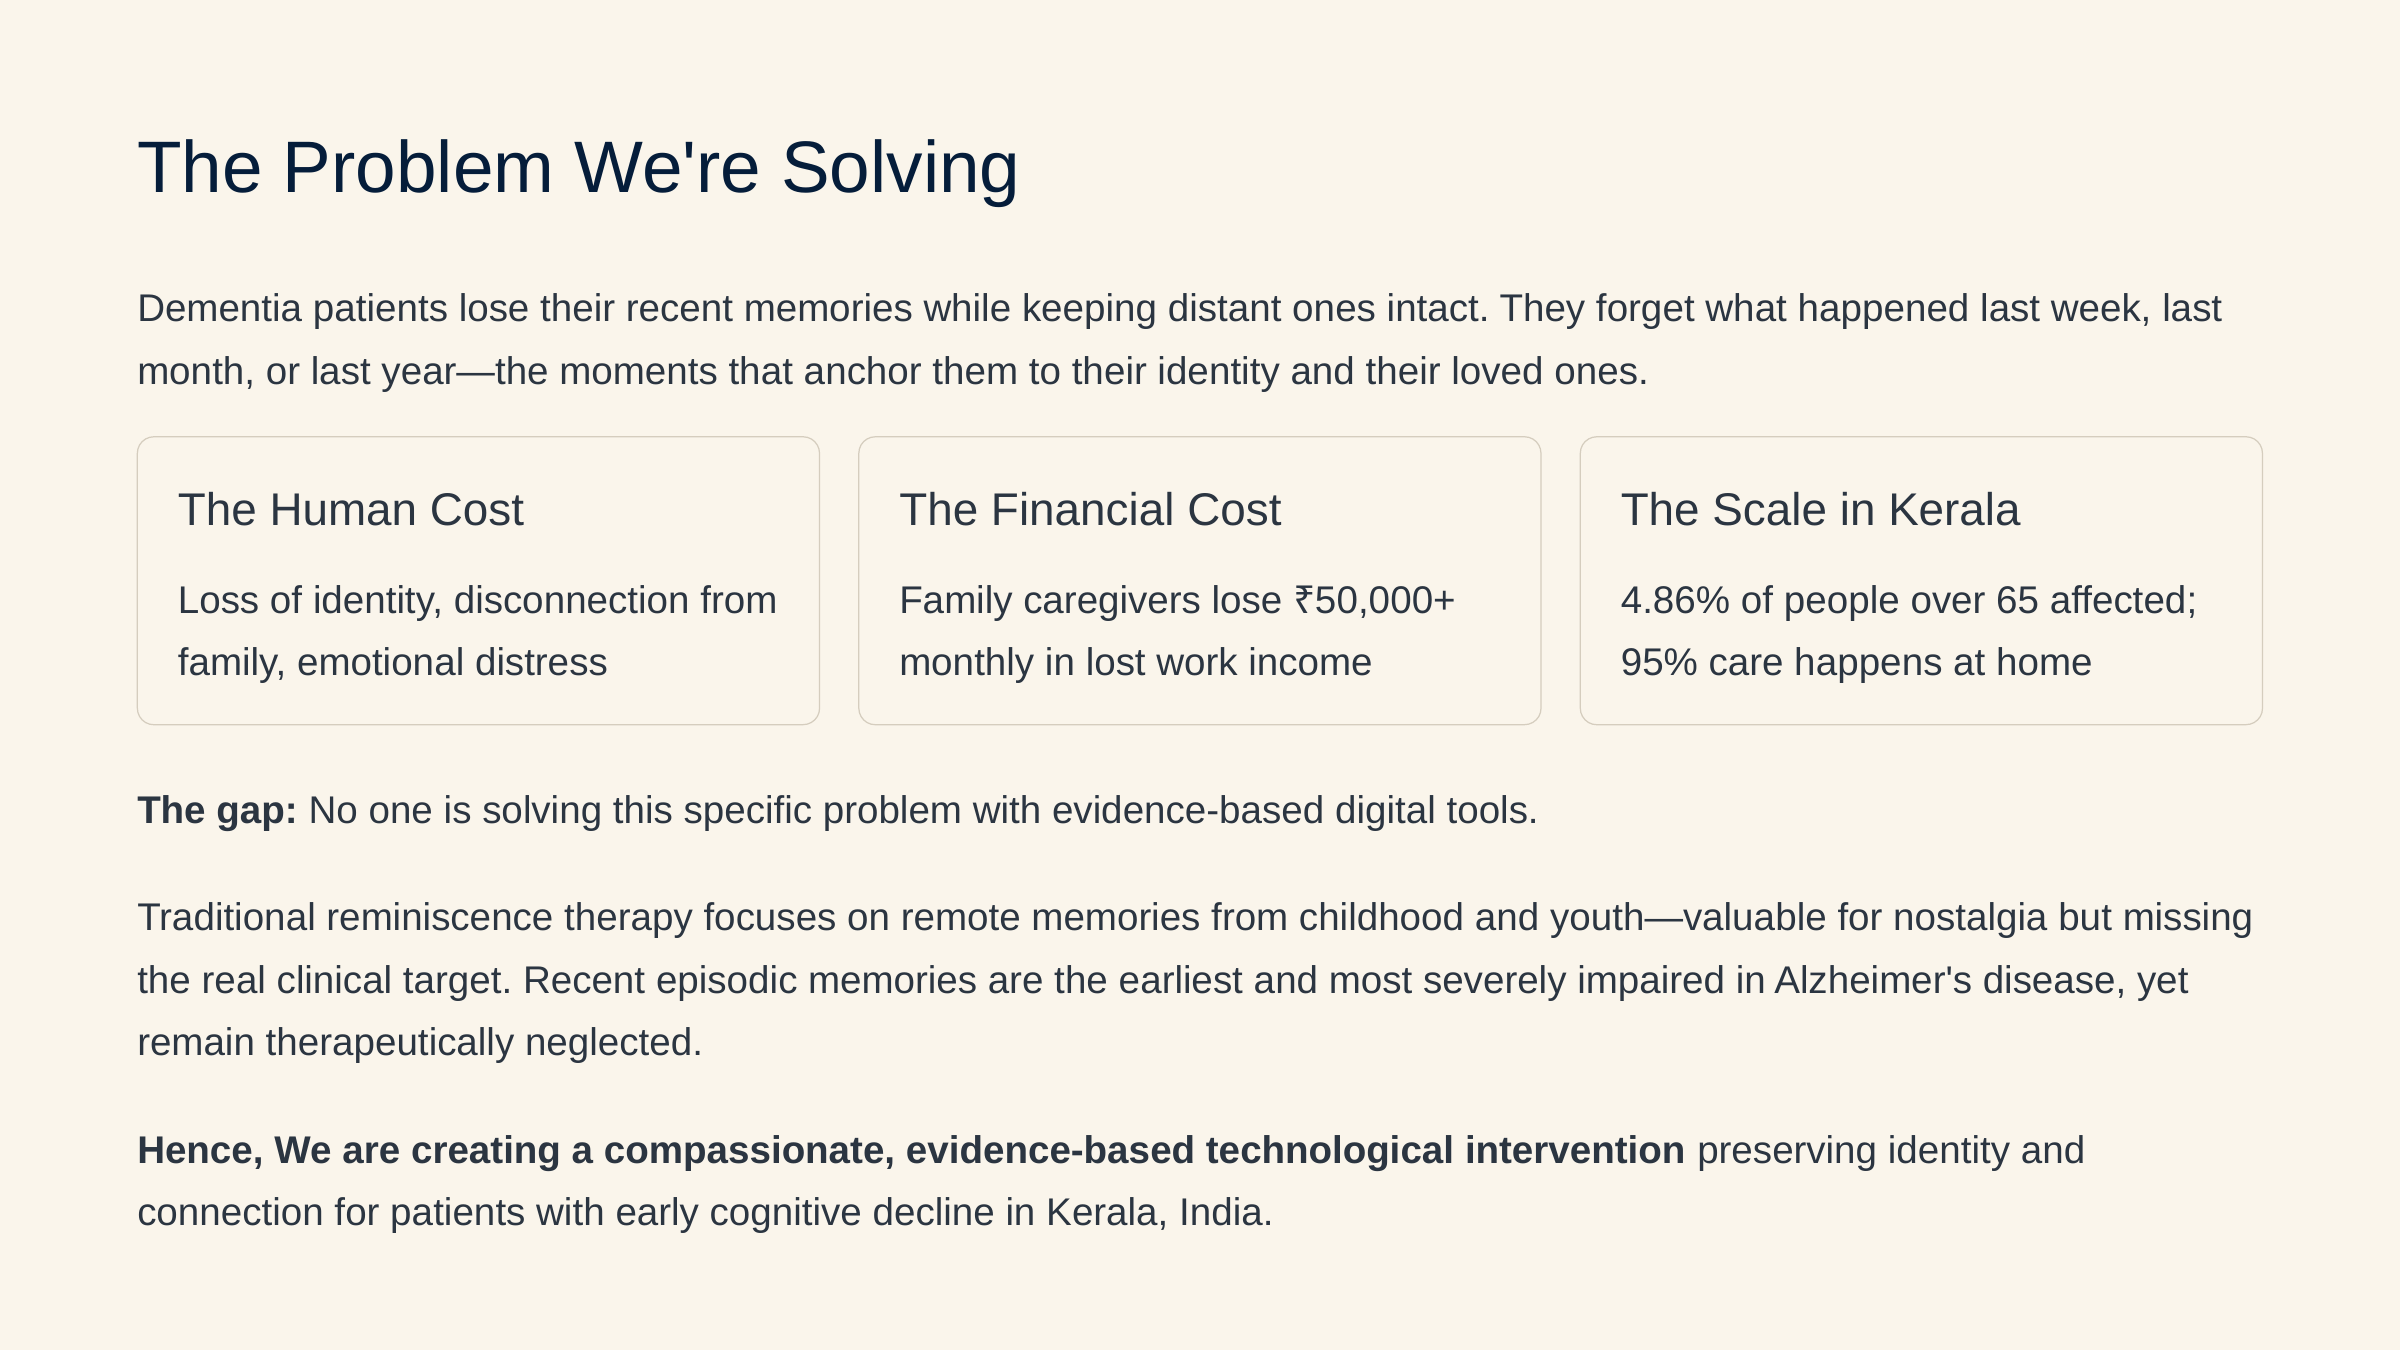

The Problem We're Solving
Dementia patients lose their recent memories while keeping distant ones intact. They forget what happened last week, last month, or last year—the moments that anchor them to their identity and their loved ones.

The Human Cost
The Financial Cost
The Scale in Kerala
Loss of identity, disconnection from family, emotional distress
Family caregivers lose ₹50,000+ monthly in lost work income
4.86% of people over 65 affected; 95% care happens at home
The gap: No one is solving this specific problem with evidence-based digital tools.
Traditional reminiscence therapy focuses on remote memories from childhood and youth—valuable for nostalgia but missing the real clinical target. Recent episodic memories are the earliest and most severely impaired in Alzheimer's disease, yet remain therapeutically neglected.
Hence, We are creating a compassionate, evidence-based technological intervention preserving identity and connection for patients with early cognitive decline in Kerala, India.